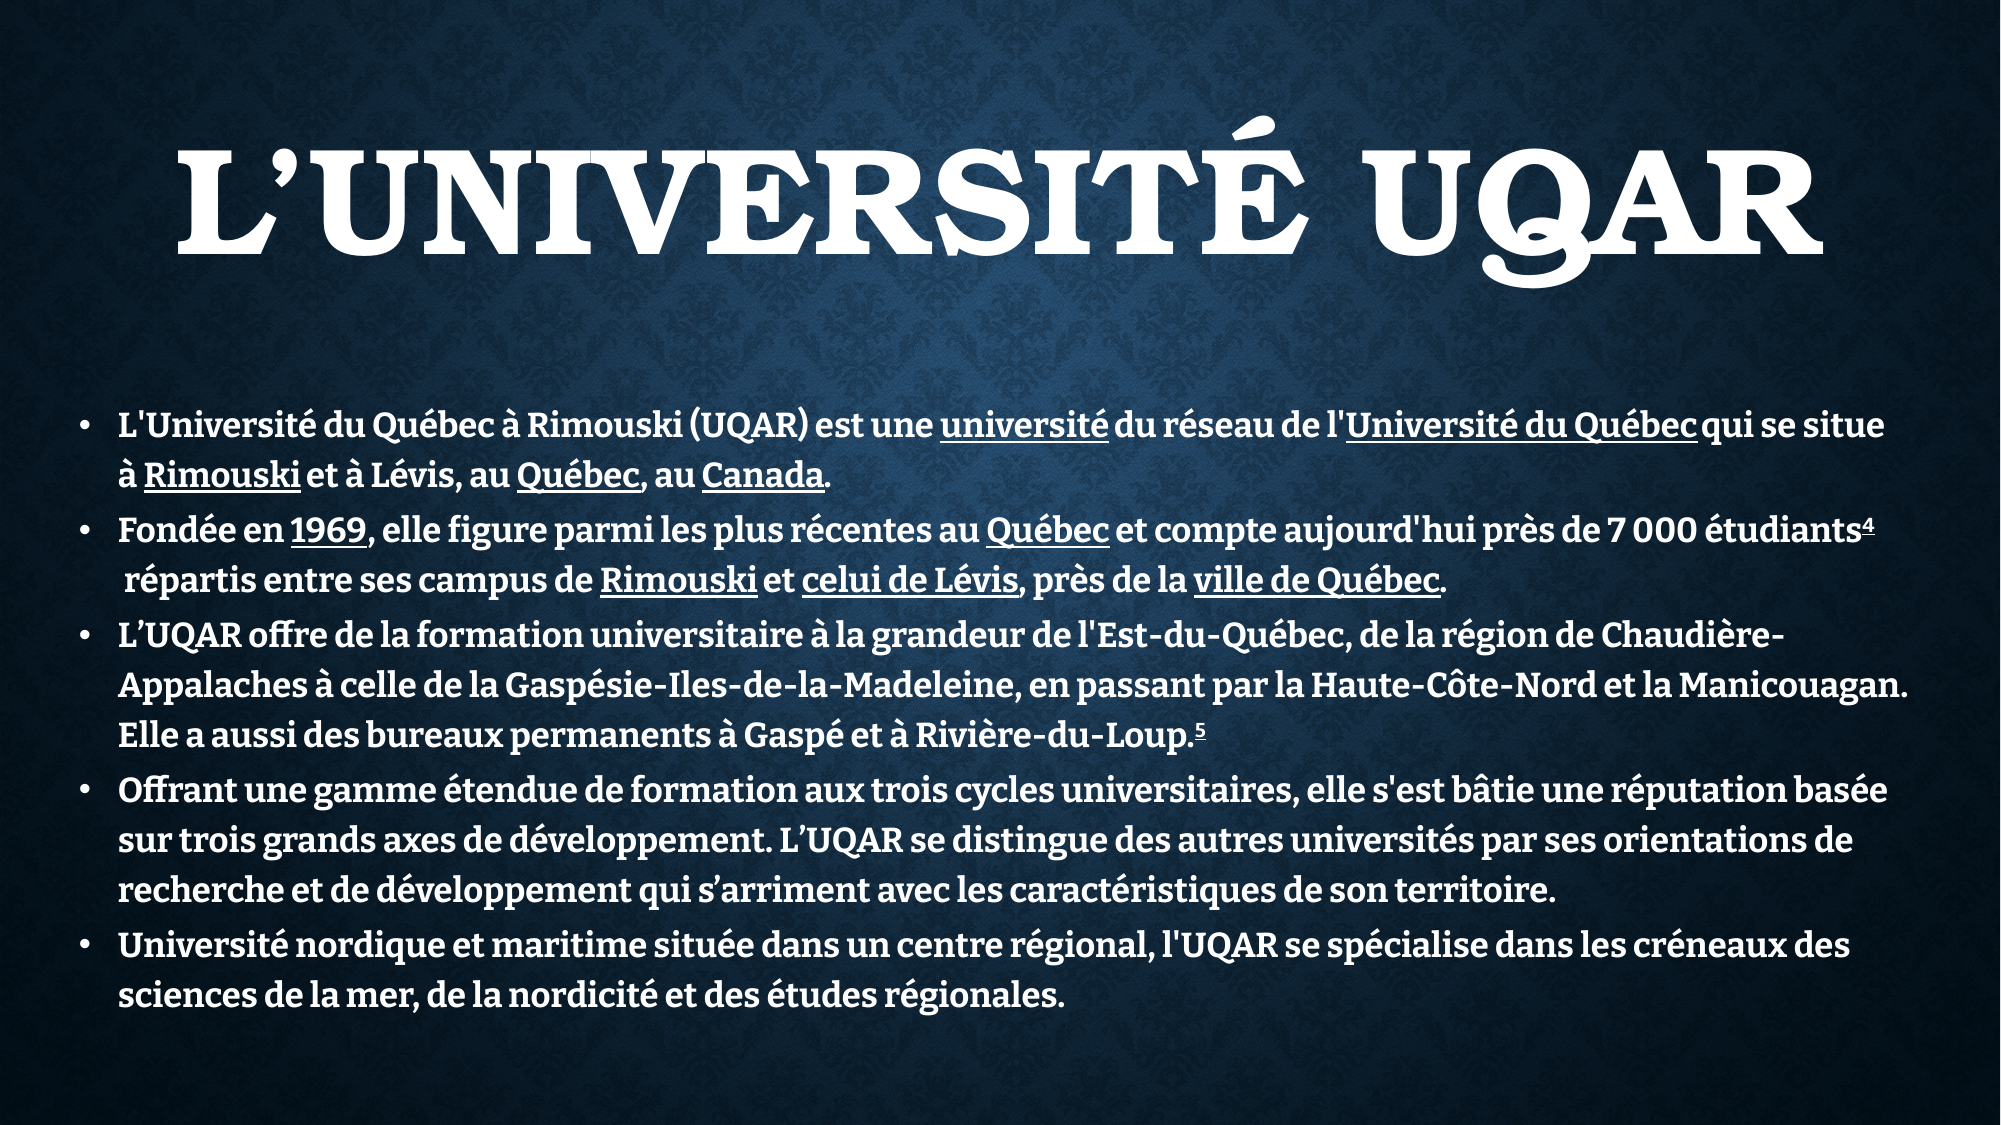

# L’université UQAR
L'Université du Québec à Rimouski (UQAR) est une université du réseau de l'Université du Québec qui se situe à Rimouski et à Lévis, au Québec, au Canada.
Fondée en 1969, elle figure parmi les plus récentes au Québec et compte aujourd'hui près de 7 000 étudiants4 répartis entre ses campus de Rimouski et celui de Lévis, près de la ville de Québec.
L’UQAR offre de la formation universitaire à la grandeur de l'Est-du-Québec, de la région de Chaudière-Appalaches à celle de la Gaspésie-Iles-de-la-Madeleine, en passant par la Haute-Côte-Nord et la Manicouagan. Elle a aussi des bureaux permanents à Gaspé et à Rivière-du-Loup.5
Offrant une gamme étendue de formation aux trois cycles universitaires, elle s'est bâtie une réputation basée sur trois grands axes de développement. L’UQAR se distingue des autres universités par ses orientations de recherche et de développement qui s’arriment avec les caractéristiques de son territoire.
Université nordique et maritime située dans un centre régional, l'UQAR se spécialise dans les créneaux des sciences de la mer, de la nordicité et des études régionales.